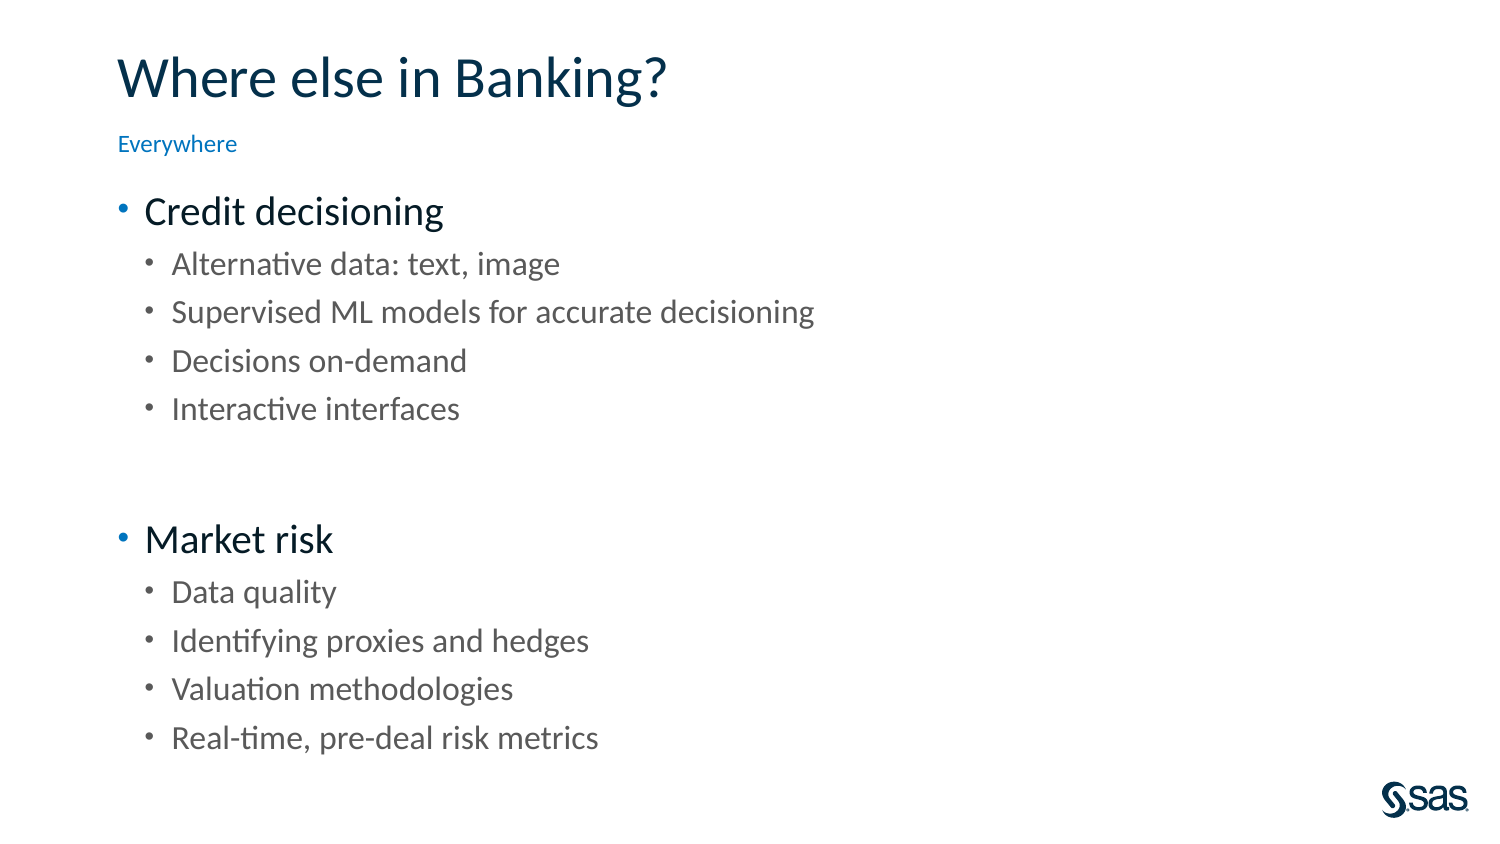

# Where else in Banking?
Everywhere
Credit decisioning
Alternative data: text, image
Supervised ML models for accurate decisioning
Decisions on-demand
Interactive interfaces

Market risk
Data quality
Identifying proxies and hedges
Valuation methodologies
Real-time, pre-deal risk metrics